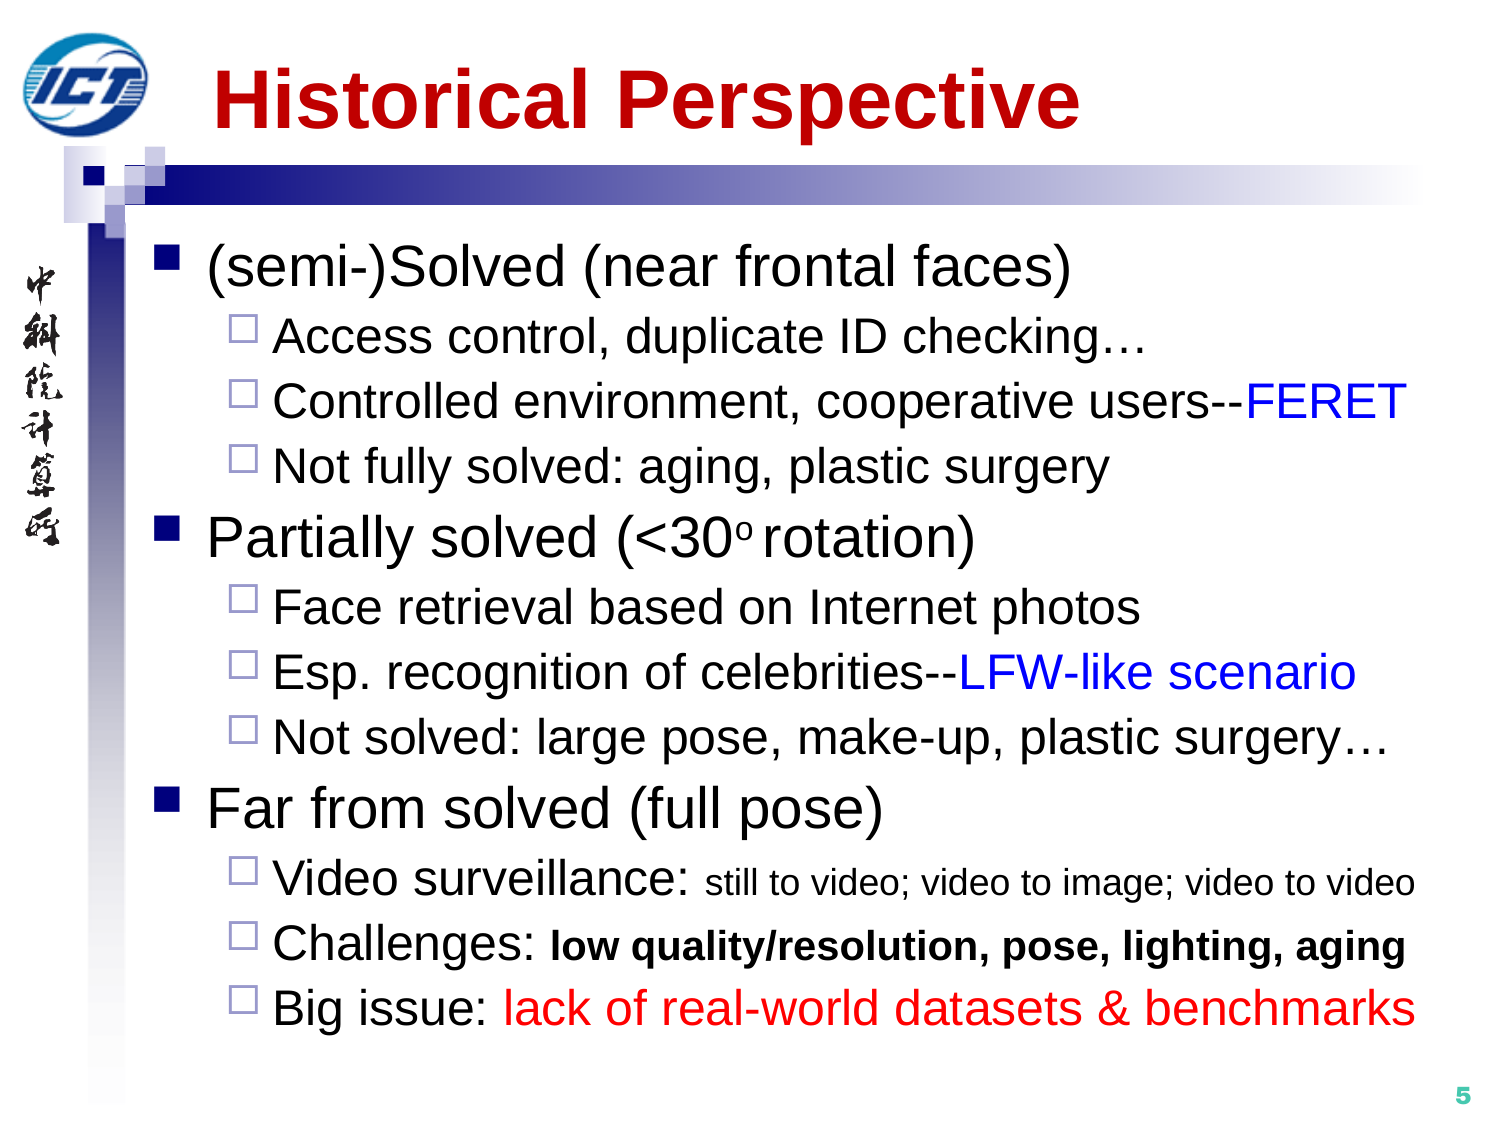

# Historical Perspective
(semi-)Solved (near frontal faces)
Access control, duplicate ID checking…
Controlled environment, cooperative users--FERET
Not fully solved: aging, plastic surgery
Partially solved (<30o rotation)
Face retrieval based on Internet photos
Esp. recognition of celebrities--LFW-like scenario
Not solved: large pose, make-up, plastic surgery…
Far from solved (full pose)
Video surveillance: still to video; video to image; video to video
Challenges: low quality/resolution, pose, lighting, aging
Big issue: lack of real-world datasets & benchmarks
5